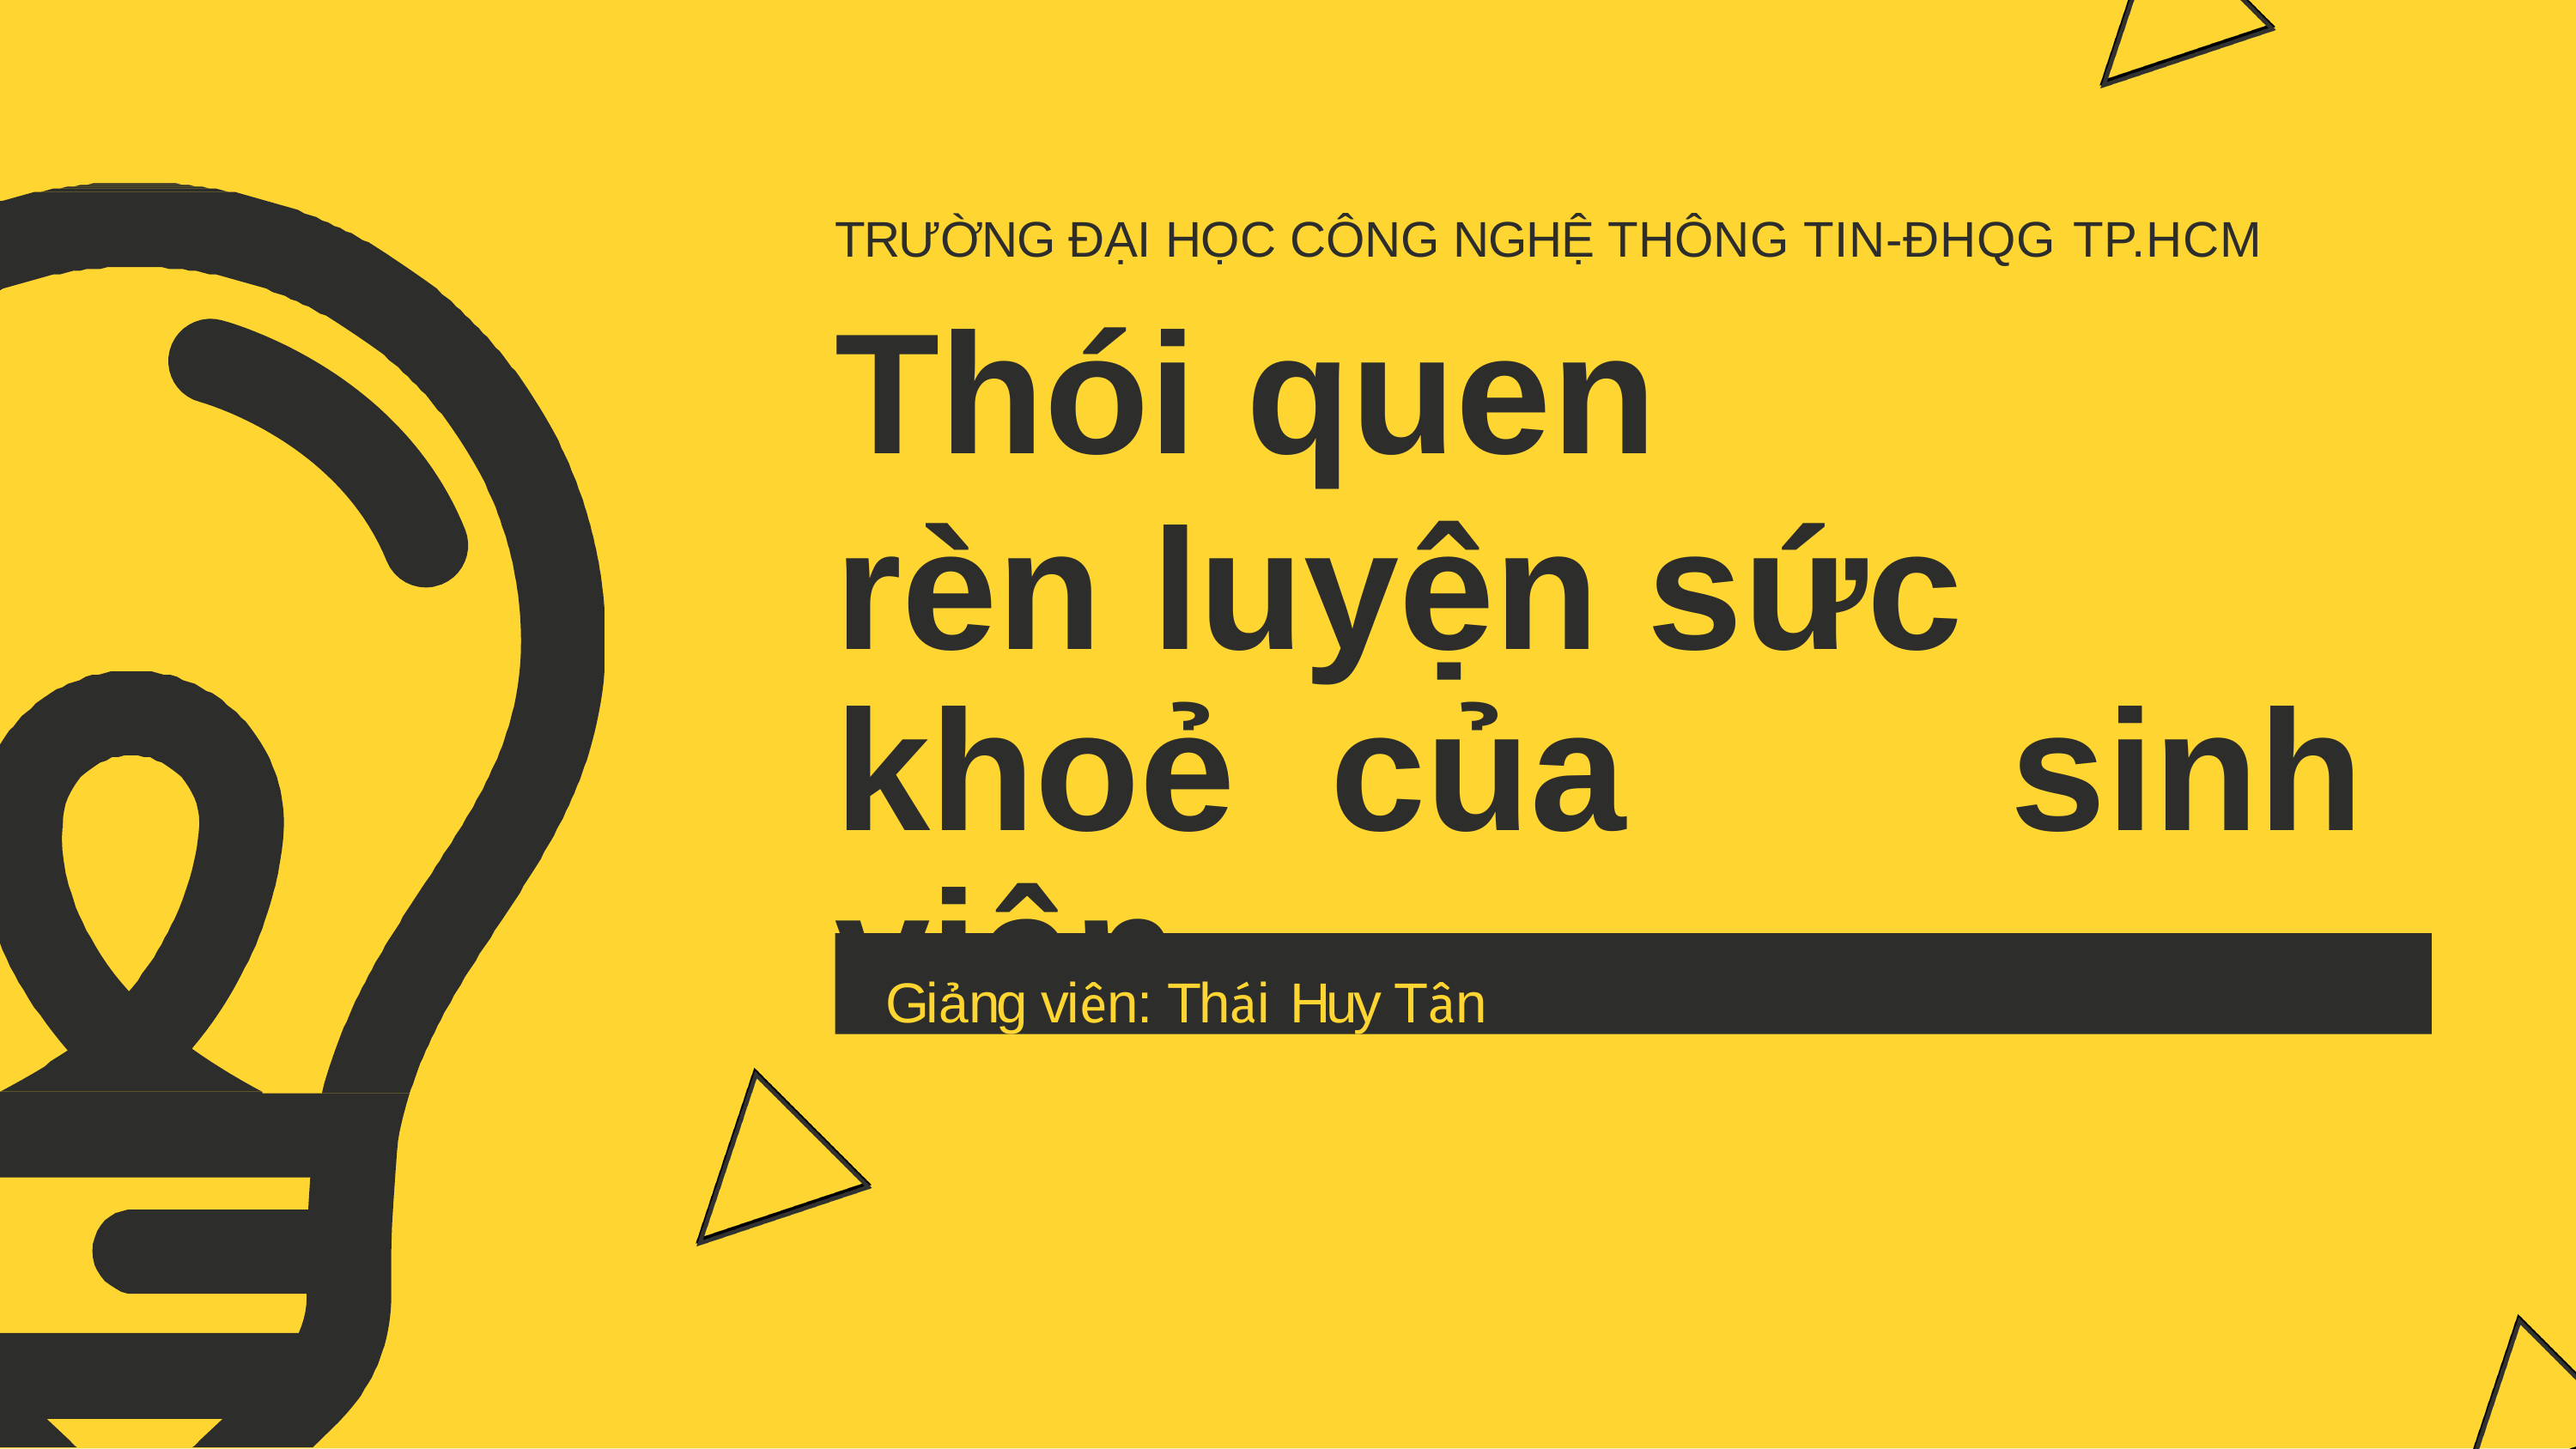

TRƯỜNG ĐẠI HỌC CÔNG NGHỆ THÔNG TIN-ĐHQG TP.HCM
# Thói	quen
rèn	luyện	sức	khoẻ  của		sinh	viên

Giảng viên: Thái  Huy Tân